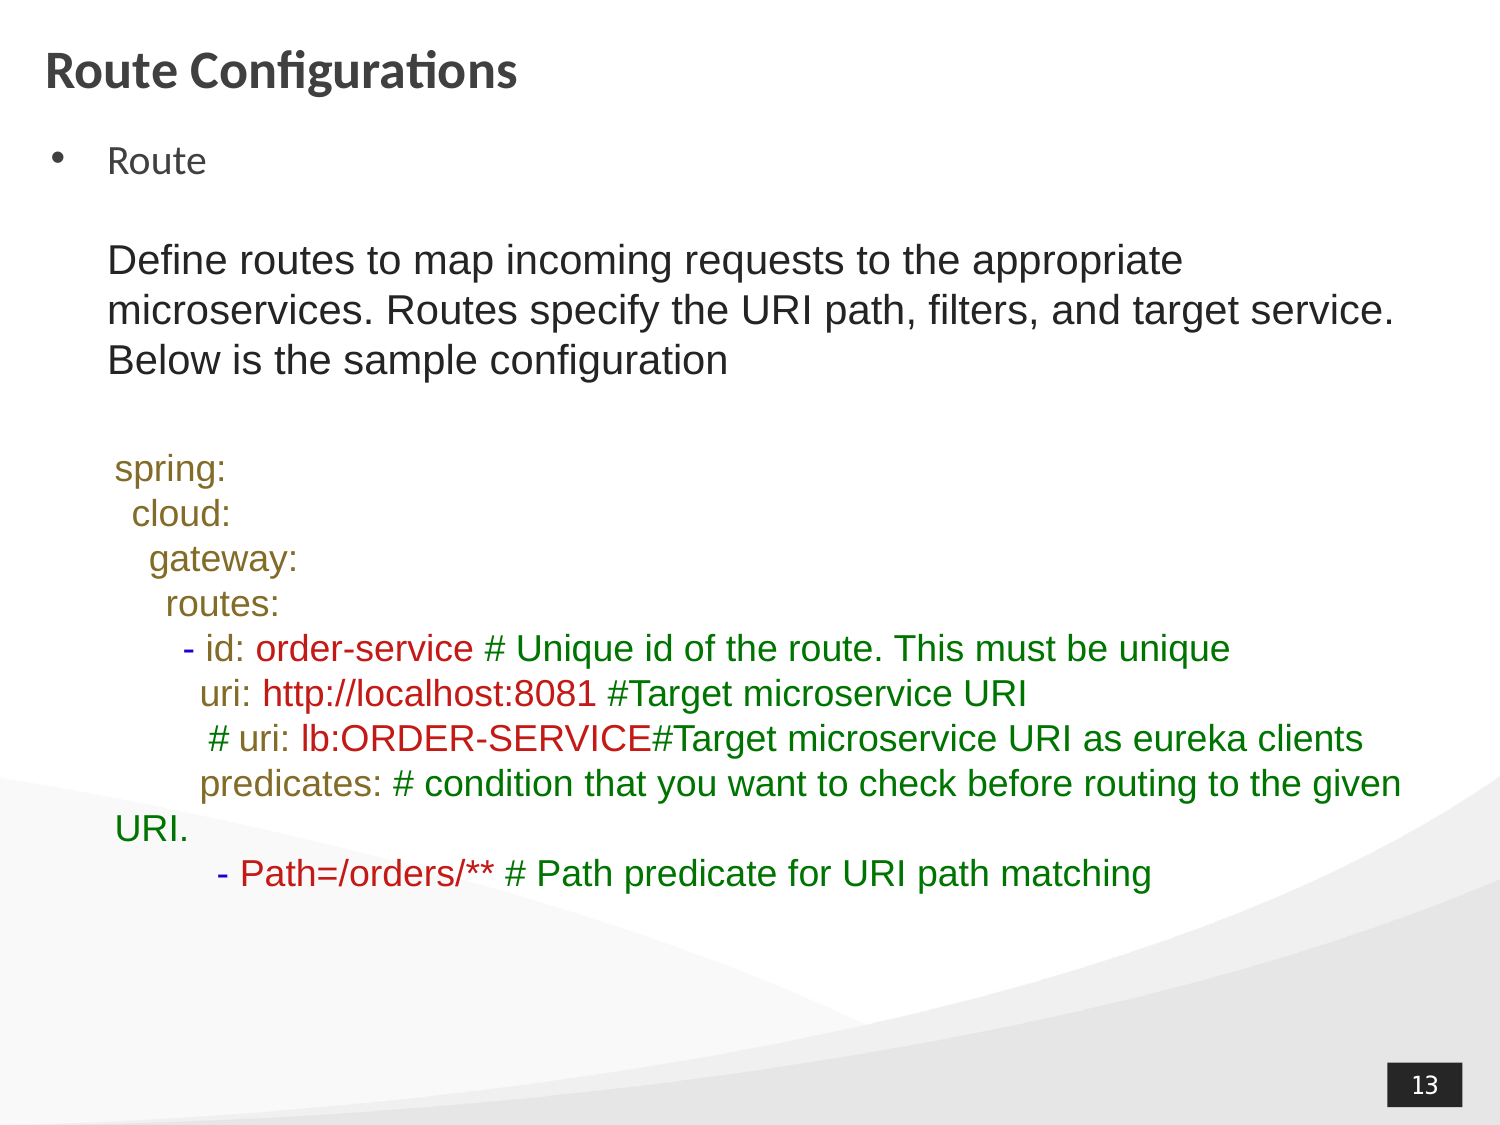

# Route Configurations
Route
Define routes to map incoming requests to the appropriate microservices. Routes specify the URI path, filters, and target service. Below is the sample configuration
spring:
  cloud:
    gateway:
      routes:
        - id: order-service # Unique id of the route. This must be unique
          uri: http://localhost:8081 #Target microservice URI
         # uri: lb:ORDER-SERVICE#Target microservice URI as eureka clients
          predicates: # condition that you want to check before routing to the given URI.
            - Path=/orders/** # Path predicate for URI path matching